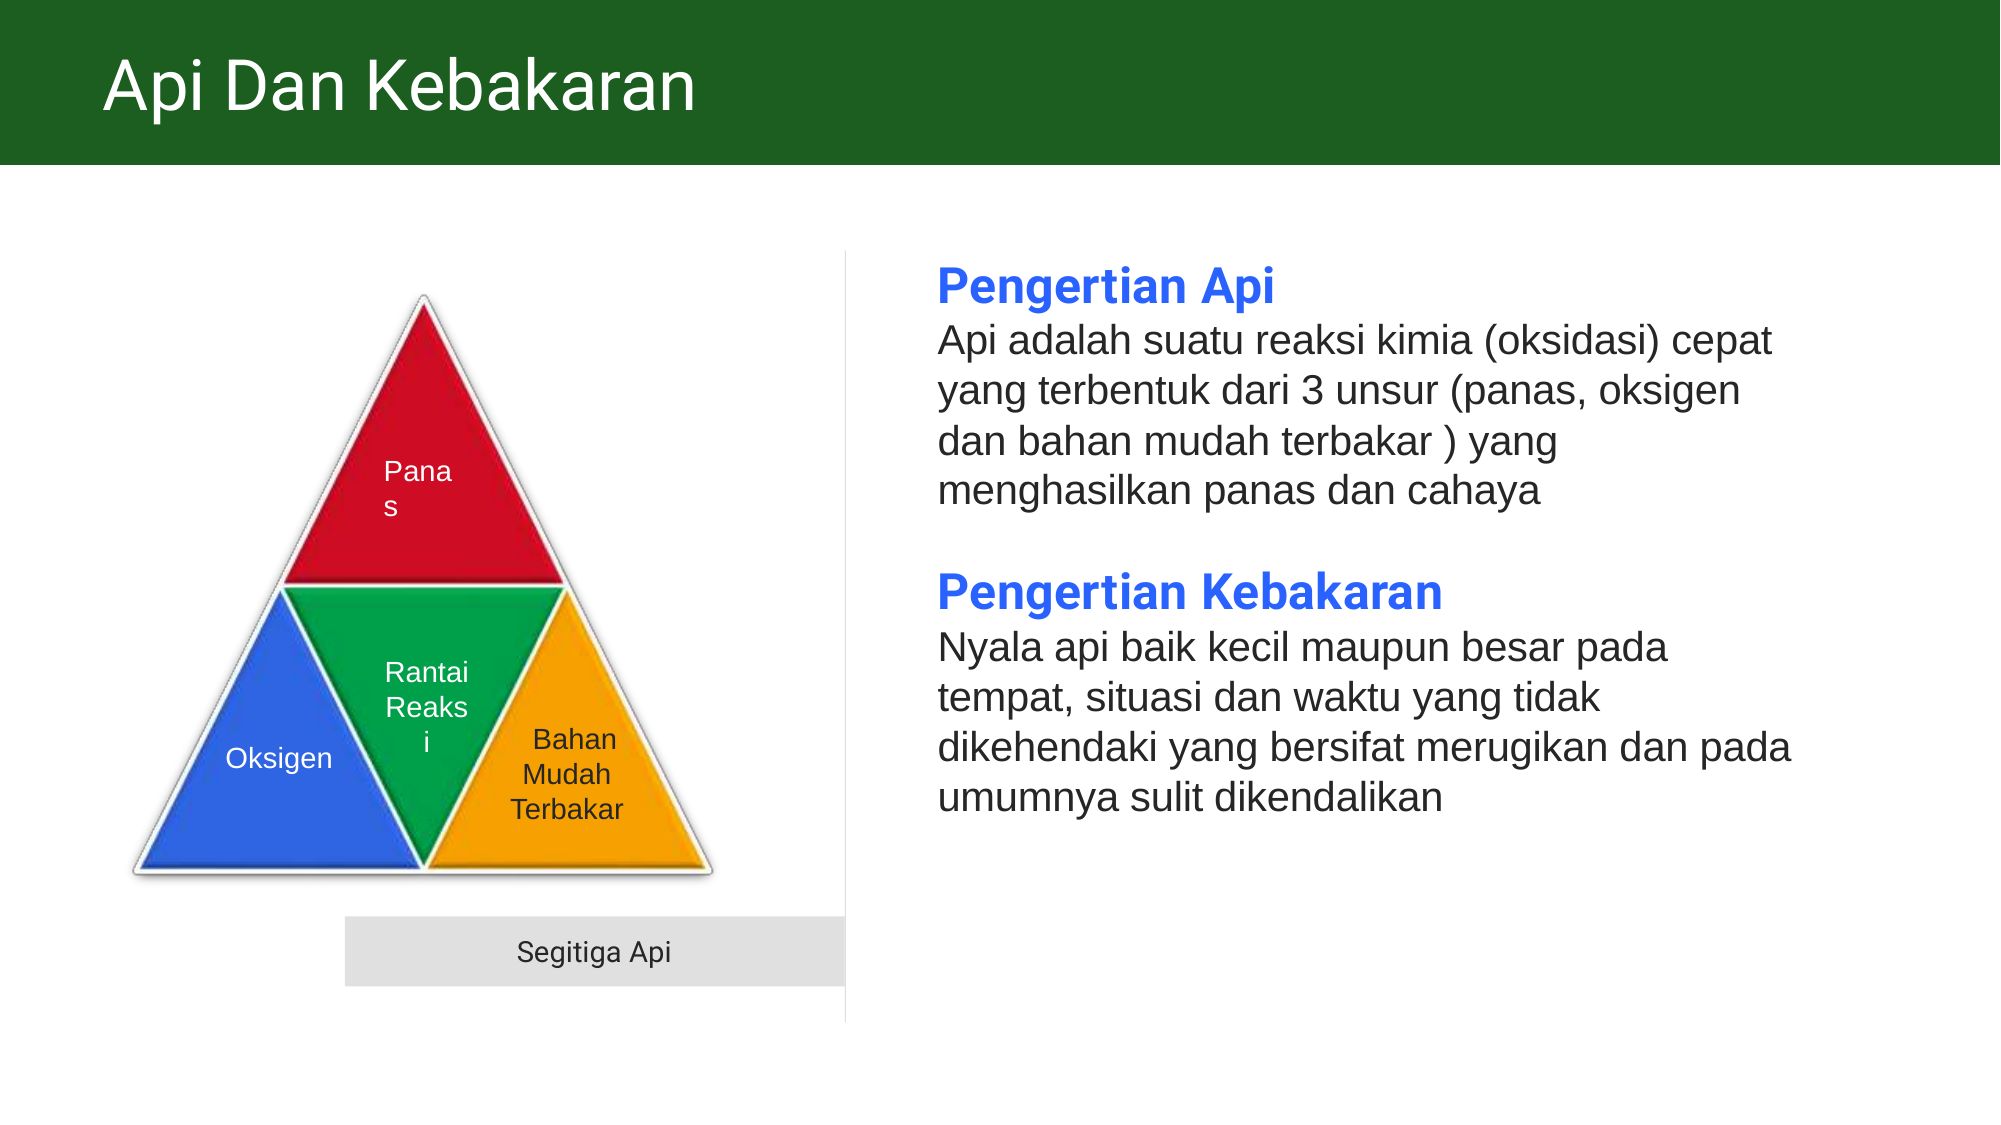

# Api Dan Kebakaran

Pengertian Api
Api adalah suatu reaksi kimia (oksidasi) cepat yang terbentuk dari 3 unsur (panas, oksigen dan bahan mudah terbakar ) yang menghasilkan panas dan cahaya
Pengertian Kebakaran
Nyala api baik kecil maupun besar pada tempat, situasi dan waktu yang tidak dikehendaki yang bersifat merugikan dan pada umumnya sulit dikendalikan

Panas
Rantai Reaksi
Bahan Mudah Terbakar
Oksigen
Segitiga Api